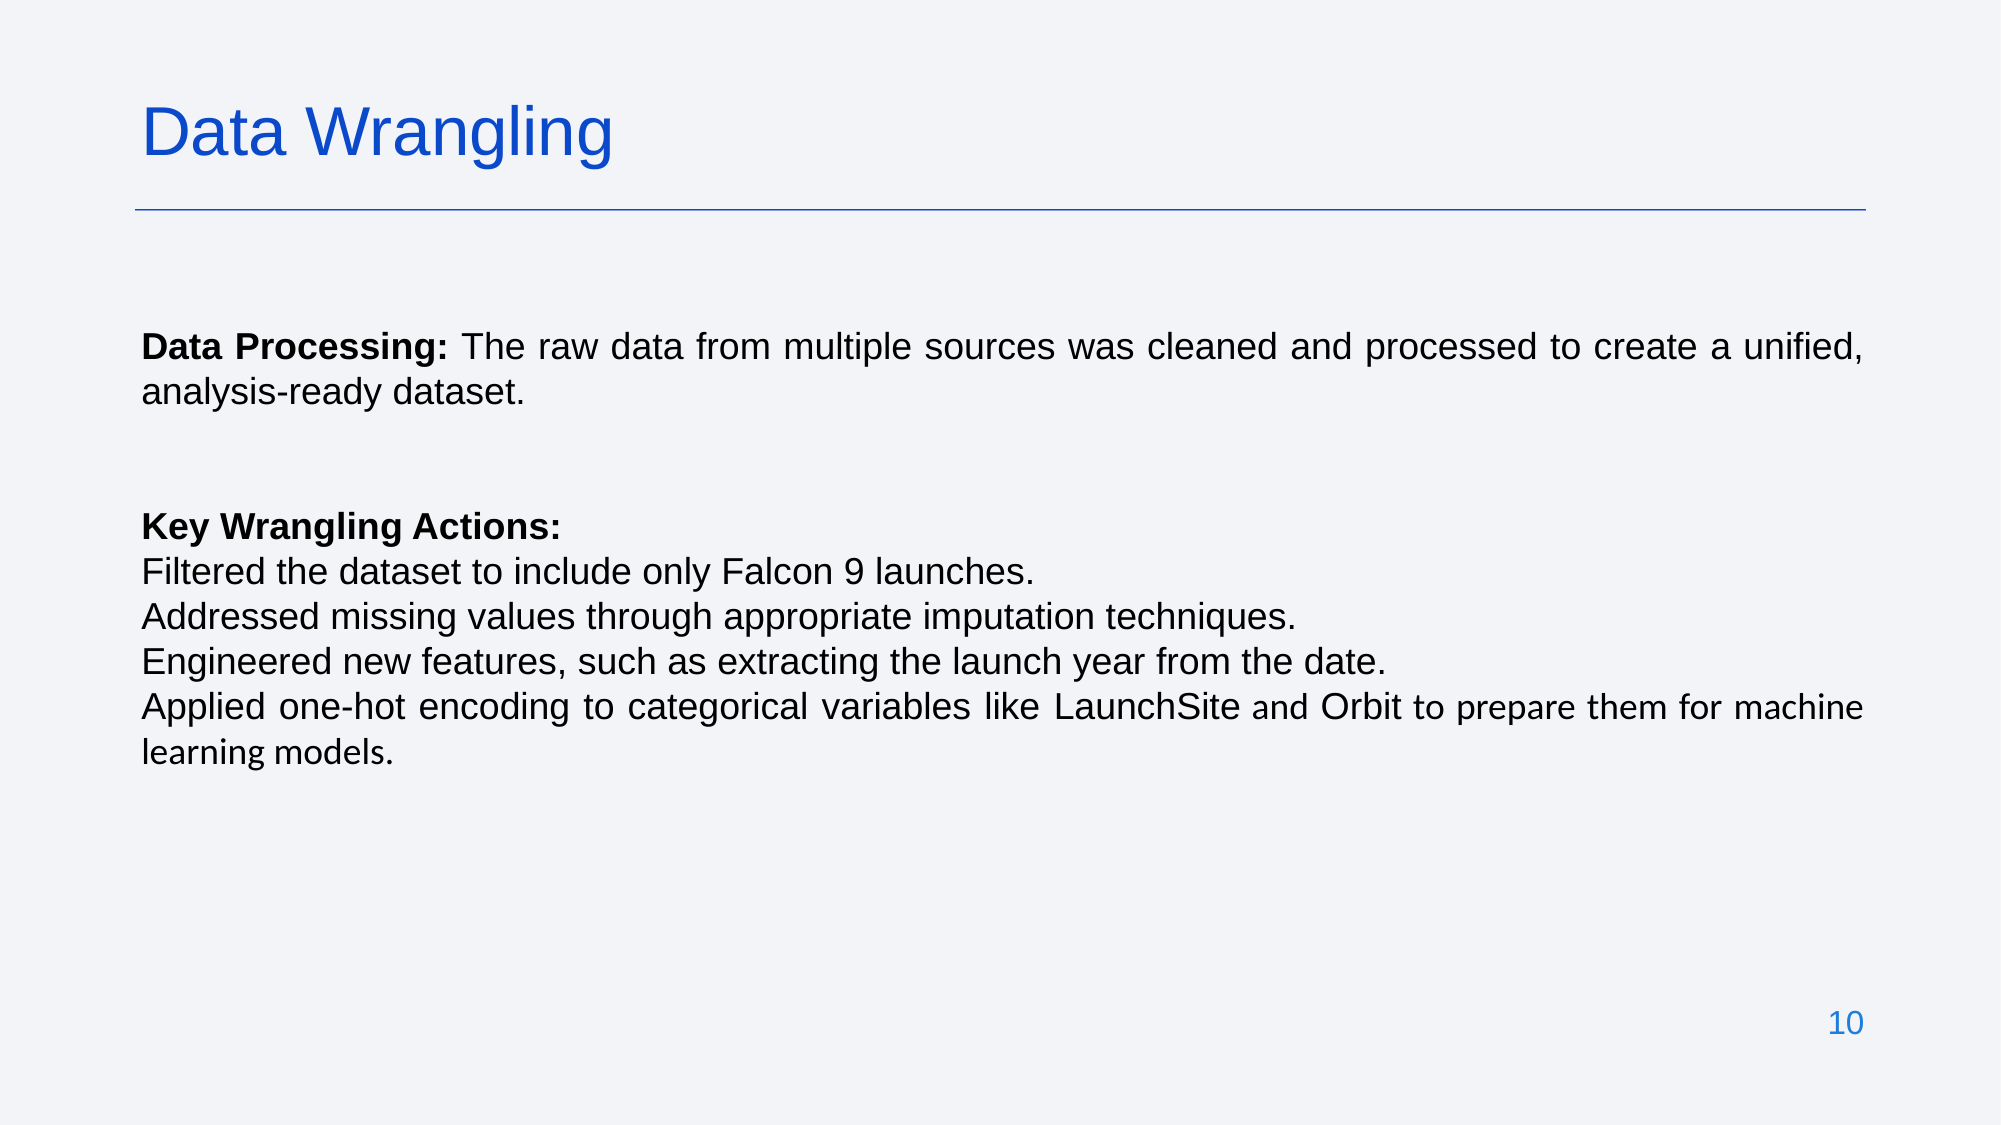

Data Wrangling
Data Processing: The raw data from multiple sources was cleaned and processed to create a unified, analysis-ready dataset.

Key Wrangling Actions:
Filtered the dataset to include only Falcon 9 launches.
Addressed missing values through appropriate imputation techniques.
Engineered new features, such as extracting the launch year from the date.
Applied one-hot encoding to categorical variables like LaunchSite and Orbit to prepare them for machine learning models.

10